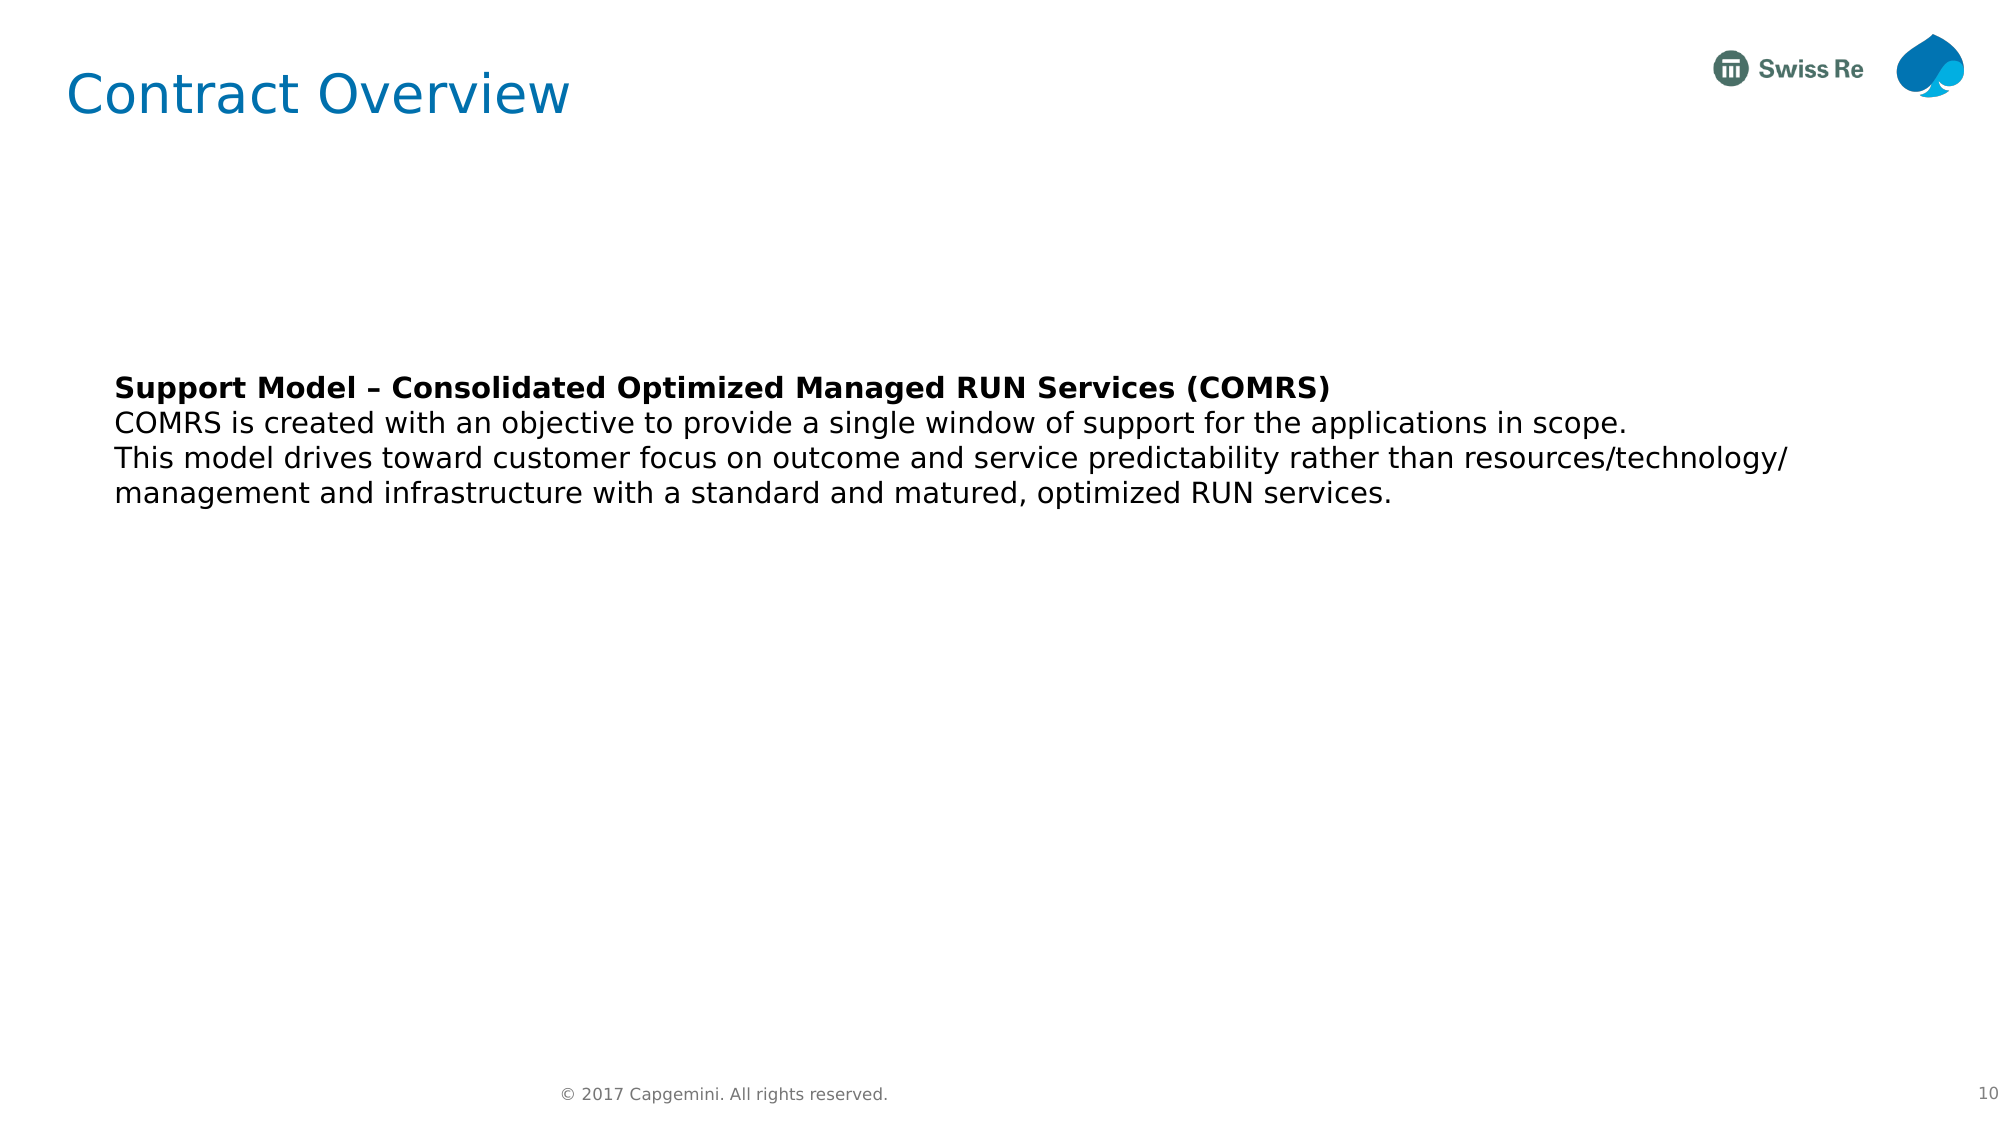

# Contract Overview
Support Model – Consolidated Optimized Managed RUN Services (COMRS)
COMRS is created with an objective to provide a single window of support for the applications in scope.
This model drives toward customer focus on outcome and service predictability rather than resources/technology/ management and infrastructure with a standard and matured, optimized RUN services.